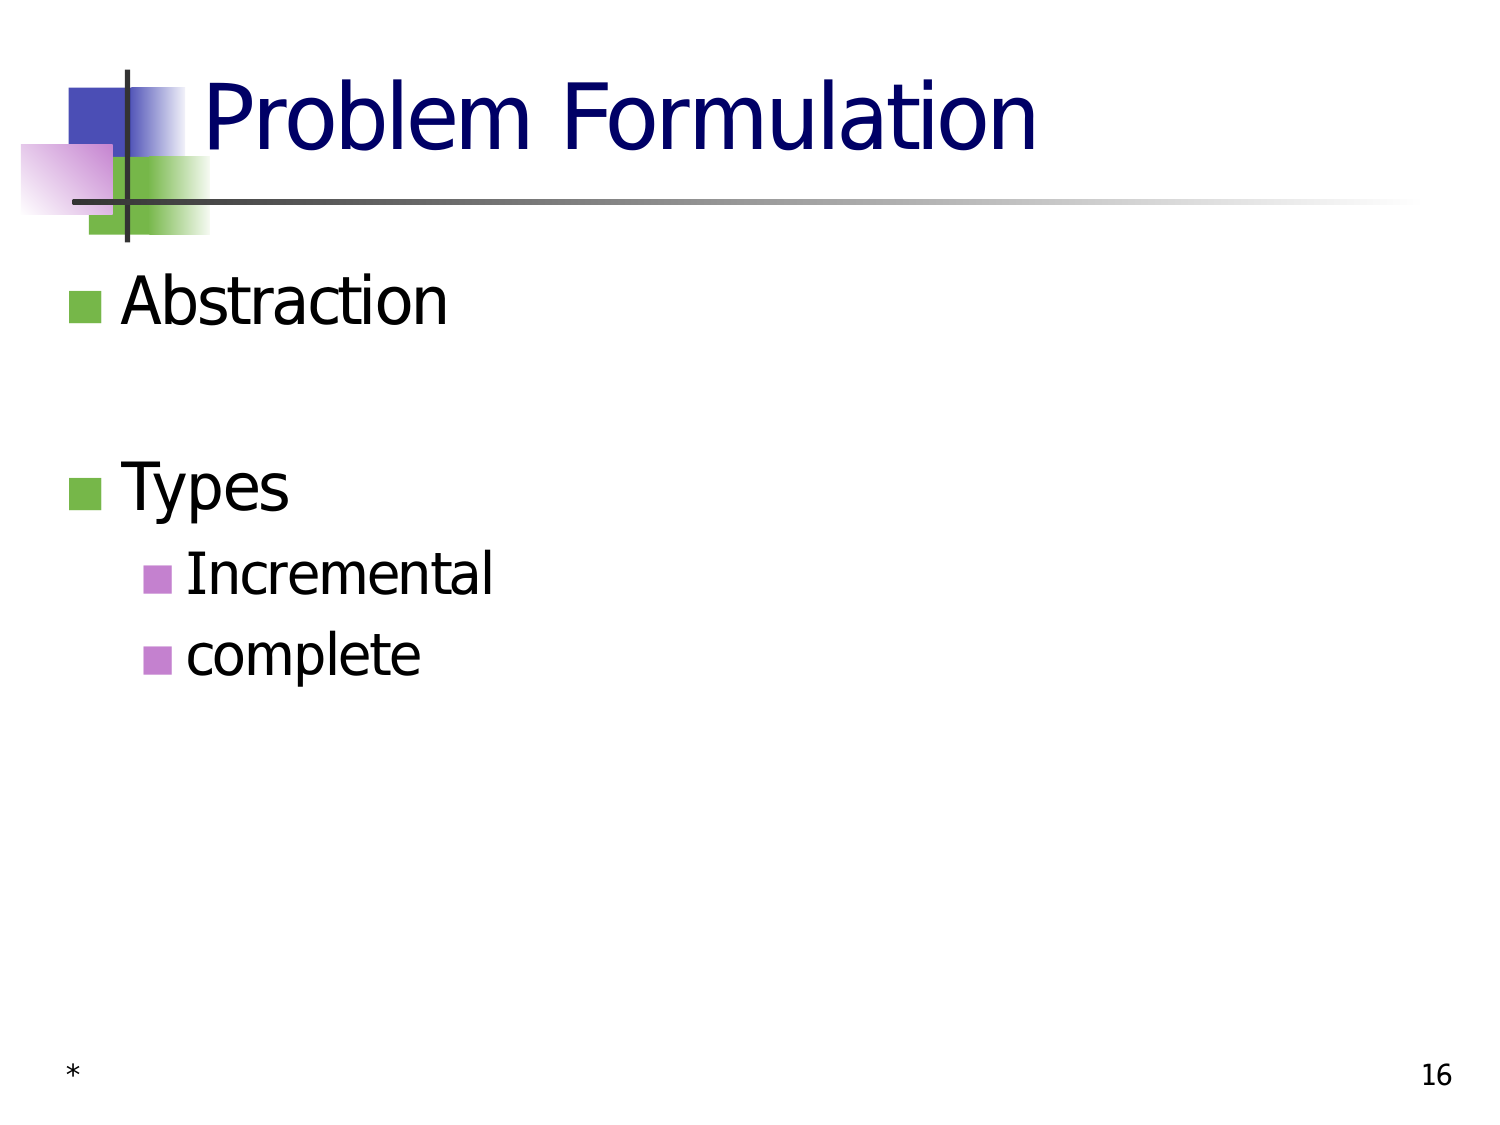

# Problem Formulation
Abstraction

Types
Incremental
complete
*
16